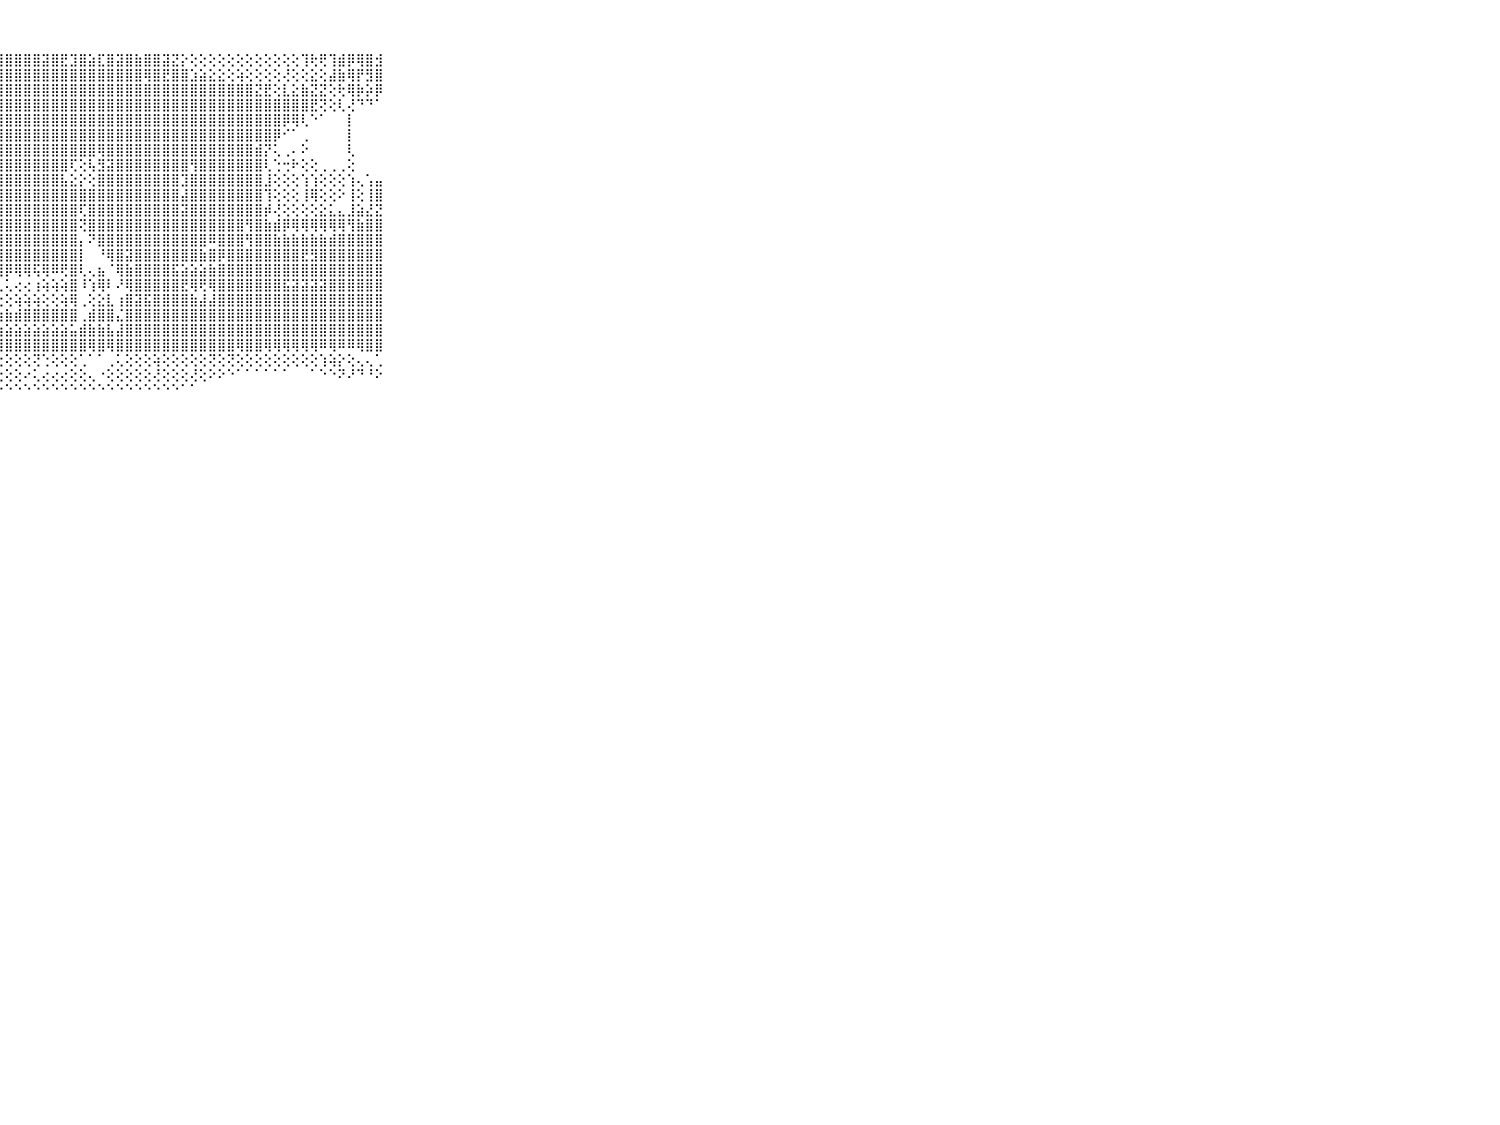

⠀⠀⠀⠀⠀⠀⠀⠀⠀⠀⠀⣿⣿⣿⣿⣿⣿⣿⣿⣿⣿⢿⣿⣿⣿⣽⣫⣻⣿⣿⣿⣿⣽⣿⣟⣹⣿⣵⣏⣿⣽⣿⣷⣿⣿⣽⣝⡕⢕⢕⢕⢕⢕⢕⢕⢕⢕⢕⢕⢕⢹⢗⢟⢹⣾⡿⢿⣿⣺⠀⠀⠀⠀⠀⠀⠀⠀⠀⠀⠀⠀
⠀⠀⠀⠀⠀⠀⠀⠀⠀⠀⠀⢿⣻⣿⣿⣿⣽⣿⣿⣿⣿⣷⣿⣿⣿⣿⣿⣿⣿⣿⣿⣿⣿⣿⣿⣿⣿⣿⣿⣿⣿⣿⣿⢿⣿⣟⣿⣿⣱⣵⣕⣕⢕⢵⢕⢕⢕⢕⢜⢕⢕⣕⢕⣼⣷⢿⡟⣻⣿⠀⠀⠀⠀⠀⠀⠀⠀⠀⠀⠀⠀
⠀⠀⠀⠀⠀⠀⠀⠀⠀⠀⠀⣷⢿⣟⣿⣿⣟⣿⣿⣿⣿⣟⣿⣿⣿⣿⣿⣿⣿⣿⣿⣿⣿⣿⣿⣿⣿⣿⣿⣿⣿⣿⣿⣿⣿⣿⣿⣿⣿⣿⣿⣿⣿⣿⣿⣝⣟⢕⣇⣕⣷⣝⣝⢕⢗⢿⡷⡵⡿⠀⠀⠀⠀⠀⠀⠀⠀⠀⠀⠀⠀
⠀⠀⠀⠀⠀⠀⠀⠀⠀⠀⠀⣳⣾⣷⣾⣷⣿⣿⣿⣿⣿⣟⣿⣿⣿⣿⣿⣿⣿⣿⣿⣿⣿⣿⣿⣿⣿⣿⣿⣿⣿⣿⣿⣿⣿⣿⣿⣿⣿⣿⣿⣿⣿⣿⣿⣿⣿⣿⣿⣿⣿⣟⢝⢕⢇⢜⠙⠙⠁⠀⠀⠀⠀⠀⠀⠀⠀⠀⠀⠀⠀
⠀⠀⠀⠀⠀⠀⠀⠀⠀⠀⠀⣿⣿⣿⣿⣿⣿⣿⣿⣿⣿⣿⣿⣿⣿⣿⣿⣿⣿⣿⣿⣿⣿⣿⣿⣿⣿⣿⣿⣿⣿⣿⣿⣿⣿⣿⣿⣿⣿⣿⣿⣿⣿⣿⣿⣿⣿⣿⡿⢿⢇⠑⠁⠀⠀⡇⠀⠀⠀⠀⠀⠀⠀⠀⠀⠀⠀⠀⠀⠀⠀
⠀⠀⠀⠀⠀⠀⠀⠀⠀⠀⠀⣿⣿⣿⣿⣿⣿⣿⣿⣿⣿⣿⣿⣿⣿⣿⣿⣿⣿⣿⣿⣿⣿⣿⣿⣿⣿⣿⣿⣿⣿⣿⣿⣿⣿⣿⣿⣿⣿⣿⣿⣿⣿⣿⣿⣿⣿⡿⠊⠁⢀⠀⠀⠀⠀⡇⠀⠀⠀⠀⠀⠀⠀⠀⠀⠀⠀⠀⠀⠀⠀
⠀⠀⠀⠀⠀⠀⠀⠀⠀⠀⠀⣿⣿⣿⣿⡟⢟⢝⢽⢵⣜⢝⢻⢿⣿⣿⣿⣿⣿⣿⣿⣿⣿⣿⣿⣿⣿⣿⢿⣿⣿⣿⣿⣿⣿⣿⣿⣿⣿⣿⣿⣿⣿⣿⣿⣾⡝⢅⢀⠄⠕⠀⠀⠀⠀⢇⠀⠀⠀⠀⠀⠀⠀⠀⠀⠀⠀⠀⠀⠀⠀
⠀⠀⠀⠀⠀⠀⠀⠀⠀⠀⠀⣿⣿⡟⢕⢕⢕⢕⢕⢕⢜⢻⣧⣇⢹⣿⣿⣿⣿⣿⣿⣿⣿⣿⣿⢏⢕⢧⣻⣽⣿⣿⣿⣿⣿⣿⣿⣿⢻⣿⣿⣿⣿⣿⣿⣿⢇⢑⢒⠗⢕⢕⢀⢀⢀⢕⠀⠀⠀⠀⠀⠀⠀⠀⠀⠀⠀⠀⠀⠀⠀
⠀⠀⠀⠀⠀⠀⠀⠀⠀⠀⠀⣿⣿⣷⣷⣷⣵⣵⣧⣵⣕⣕⣹⣿⡧⢹⣿⣿⣿⣿⣿⣿⣿⣿⣧⣕⡕⢕⣿⣿⣿⣿⣿⣿⣿⣿⣿⣹⣿⣿⣿⣿⣿⣿⣿⣿⣸⢕⢕⢕⢱⢱⢕⢕⢕⢱⢄⢡⣤⠀⠀⠀⠀⠀⠀⠀⠀⠀⠀⠀⠀
⠀⠀⠀⠀⠀⠀⠀⠀⠀⠀⠀⣿⣿⣿⣿⣿⣿⣿⣿⣿⣿⣿⣿⣿⣷⢜⣿⣿⣿⣿⣿⣿⣿⣿⣿⣿⣿⣿⣿⣿⣿⣿⣿⣿⣿⣿⣿⣼⣿⣿⣿⣿⣿⣿⣿⣿⢹⢕⢕⢕⢸⢿⢕⢕⠕⢸⢕⢸⣿⠀⠀⠀⠀⠀⠀⠀⠀⠀⠀⠀⠀
⠀⠀⠀⠀⠀⠀⠀⠀⠀⠀⠀⣿⣿⣿⣿⣿⣿⣿⣿⣿⣿⣿⣿⣿⣿⢇⣿⣿⣿⣿⣿⣿⣿⣿⣿⣿⢏⣿⣿⣿⣿⣿⣿⣿⣿⣿⣿⣽⣿⣿⣿⣿⣿⣿⣿⣿⡾⢜⢕⢕⢕⢕⣕⣅⣄⣸⣵⣜⣝⠀⠀⠀⠀⠀⠀⠀⠀⠀⠀⠀⠀
⠀⠀⠀⠀⠀⠀⠀⠀⠀⠀⠀⣿⣿⣿⣿⣿⣿⣿⣿⣿⣿⣿⣿⣿⡿⢕⣿⣿⣿⣿⣿⣿⣿⣿⣿⣿⢝⣿⣿⣿⣿⣿⣿⣿⣿⣿⣿⣿⣿⣿⣿⣿⣿⣿⢻⣿⣷⣾⡿⢿⢿⢿⢿⢿⢿⢻⣷⣿⣿⠀⠀⠀⠀⠀⠀⠀⠀⠀⠀⠀⠀
⠀⠀⠀⠀⠀⠀⠀⠀⠀⠀⠀⣿⣿⣿⣿⣿⣿⣿⣿⣿⣿⣿⣿⣿⣟⢕⣿⣿⣿⣿⣿⣿⣿⣿⣿⣿⡄⠝⣿⣿⣿⣿⣿⣿⣿⣿⣿⣿⣿⣿⠿⣿⣿⣿⢻⣿⣿⣷⣷⣷⣷⣷⣷⣾⣿⣿⣿⣿⣿⠀⠀⠀⠀⠀⠀⠀⠀⠀⠀⠀⠀
⠀⠀⠀⠀⠀⠀⠀⠀⠀⠀⠀⣿⣿⣿⣿⣿⣿⣿⣿⣿⣿⣿⣿⣿⣗⡕⣿⣿⣿⣿⣿⣿⣿⣿⣿⣿⡇⠀⠘⢿⣿⣽⣿⣿⣿⣿⣿⣿⣿⣷⣿⡿⣿⣿⣿⣿⣿⣿⣿⣿⣟⣻⣿⣿⣿⣿⣿⣿⣿⠀⠀⠀⠀⠀⠀⠀⠀⠀⠀⠀⠀
⠀⠀⠀⠀⠀⠀⠀⠀⠀⠀⠀⣿⣿⣿⣿⣿⣿⣿⣿⣿⣿⣿⣿⣿⡿⢕⢻⣿⡿⢿⢿⢯⢿⠿⢟⣿⢇⢄⣦⠈⢿⣷⣿⣿⣿⣿⣯⣵⣵⣵⣷⣿⣿⣿⣿⣿⣿⣿⣿⣿⣿⣿⣿⣿⣿⣿⣿⣿⣿⠀⠀⠀⠀⠀⠀⠀⠀⠀⠀⠀⠀
⠀⠀⠀⠀⠀⠀⠀⠀⠀⠀⠀⣿⣿⣿⣿⣿⣿⣿⣿⣿⣿⡿⢷⢷⣗⢛⢏⢅⢅⢔⢔⢰⢵⢵⢵⣿⠸⢱⢿⠇⠜⢿⣿⣿⣿⣿⣿⣟⢿⢟⢿⣿⣿⣿⣿⣿⣿⣿⣯⣽⣽⣽⣽⣿⣿⣿⣿⣿⣿⠀⠀⠀⠀⠀⠀⠀⠀⠀⠀⠀⠀
⠀⠀⠀⠀⠀⠀⠀⠀⠀⠀⠀⣿⢿⢿⢟⢟⢏⢍⢝⣵⣷⣷⣿⣿⡿⢕⢕⢕⢕⢵⢵⢵⢕⢕⢵⢿⢀⢕⣕⣇⢰⣿⣽⣯⣿⣿⣿⣿⣷⣼⣼⣿⣿⣿⣿⣿⣿⣿⣿⣿⣿⣿⣿⣿⣿⣿⣿⣿⣿⠀⠀⠀⠀⠀⠀⠀⠀⠀⠀⠀⠀
⠀⠀⠀⠀⠀⠀⠀⠀⠀⠀⠀⢕⢕⢕⢕⢹⢯⢵⣷⢾⢿⢿⡿⢿⢿⢷⢷⣷⣷⣾⣿⣿⣿⣿⣿⣿⢀⣾⣿⣿⣌⣿⣿⣿⣿⣿⣿⣿⣿⣿⣿⣿⣿⣿⣿⣿⣿⣿⣿⣿⣿⣿⣿⣿⣿⣿⣿⣿⣿⠀⠀⠀⠀⠀⠀⠀⠀⠀⠀⠀⠀
⠀⠀⠀⠀⠀⠀⠀⠀⠀⠀⠀⢕⣕⣕⣕⣕⣕⣗⣗⣪⣯⣕⣵⣽⣵⣵⣵⣵⣵⣵⣵⣵⣵⣵⣵⣥⣾⣷⣷⣧⣼⣿⣿⣿⣿⣿⣿⣿⣿⣿⣿⣿⣿⣿⣿⣿⣿⣿⣿⣿⣿⣿⣿⣿⣿⣿⣿⣿⣿⠀⠀⠀⠀⠀⠀⠀⠀⠀⠀⠀⠀
⠀⠀⠀⠀⠀⠀⠀⠀⠀⠀⠀⢜⢝⢟⡿⢿⣿⣿⣿⢿⢿⢿⢿⣿⣿⣿⣿⣿⣿⣿⣿⣿⣿⣿⣿⣿⣿⢿⣿⢿⣿⣿⣿⣿⣿⣿⣿⣿⣿⣿⣿⣿⣿⢿⣿⣿⢿⢿⢿⢿⢿⢿⠿⢿⠿⠿⢿⣿⣿⠀⠀⠀⠀⠀⠀⠀⠀⠀⠀⠀⠀
⠀⠀⠀⠀⠀⠀⠀⠀⠀⠀⠀⠀⠁⠁⠑⠑⠁⠁⠁⠁⠁⢁⢅⢕⢕⢕⢕⢕⢕⢕⢕⢝⢑⢕⢕⢕⢁⠁⠁⢀⢅⢕⢕⢕⢵⢕⢕⢕⢕⢕⢝⢕⢝⢕⢕⢕⢕⢕⢕⢕⢕⢕⢱⢵⡕⢕⢄⢄⢁⠀⠀⠀⠀⠀⠀⠀⠀⠀⠀⠀⠀
⠀⠀⠀⠀⠀⠀⠀⠀⠀⠀⠀⠀⠀⠀⠀⠀⠀⠐⢐⠅⠑⠕⢕⢕⢕⢕⢑⢑⢕⢕⠔⢅⢔⢔⢔⢕⢕⢄⠐⢕⢕⢕⢕⢕⢜⢕⢕⢕⢜⢕⠕⠕⠑⠁⠁⠁⠁⠁⠁⠀⠀⠁⠑⠑⠝⠜⠙⠘⠕⠀⠀⠀⠀⠀⠀⠀⠀⠀⠀⠀⠀
⠀⠀⠀⠀⠀⠀⠀⠀⠀⠀⠀⠀⠀⠀⠀⠀⠀⠀⠀⠀⠁⠀⠁⠁⠑⠑⠑⠑⠑⠑⠑⠑⠑⠑⠑⠑⠑⠑⠑⠑⠑⠑⠑⠑⠑⠑⠑⠁⠁⠀⠀⠀⠀⠀⠀⠀⠀⠀⠀⠀⠀⠀⠀⠀⠀⠀⠀⠀⠀⠀⠀⠀⠀⠀⠀⠀⠀⠀⠀⠀⠀